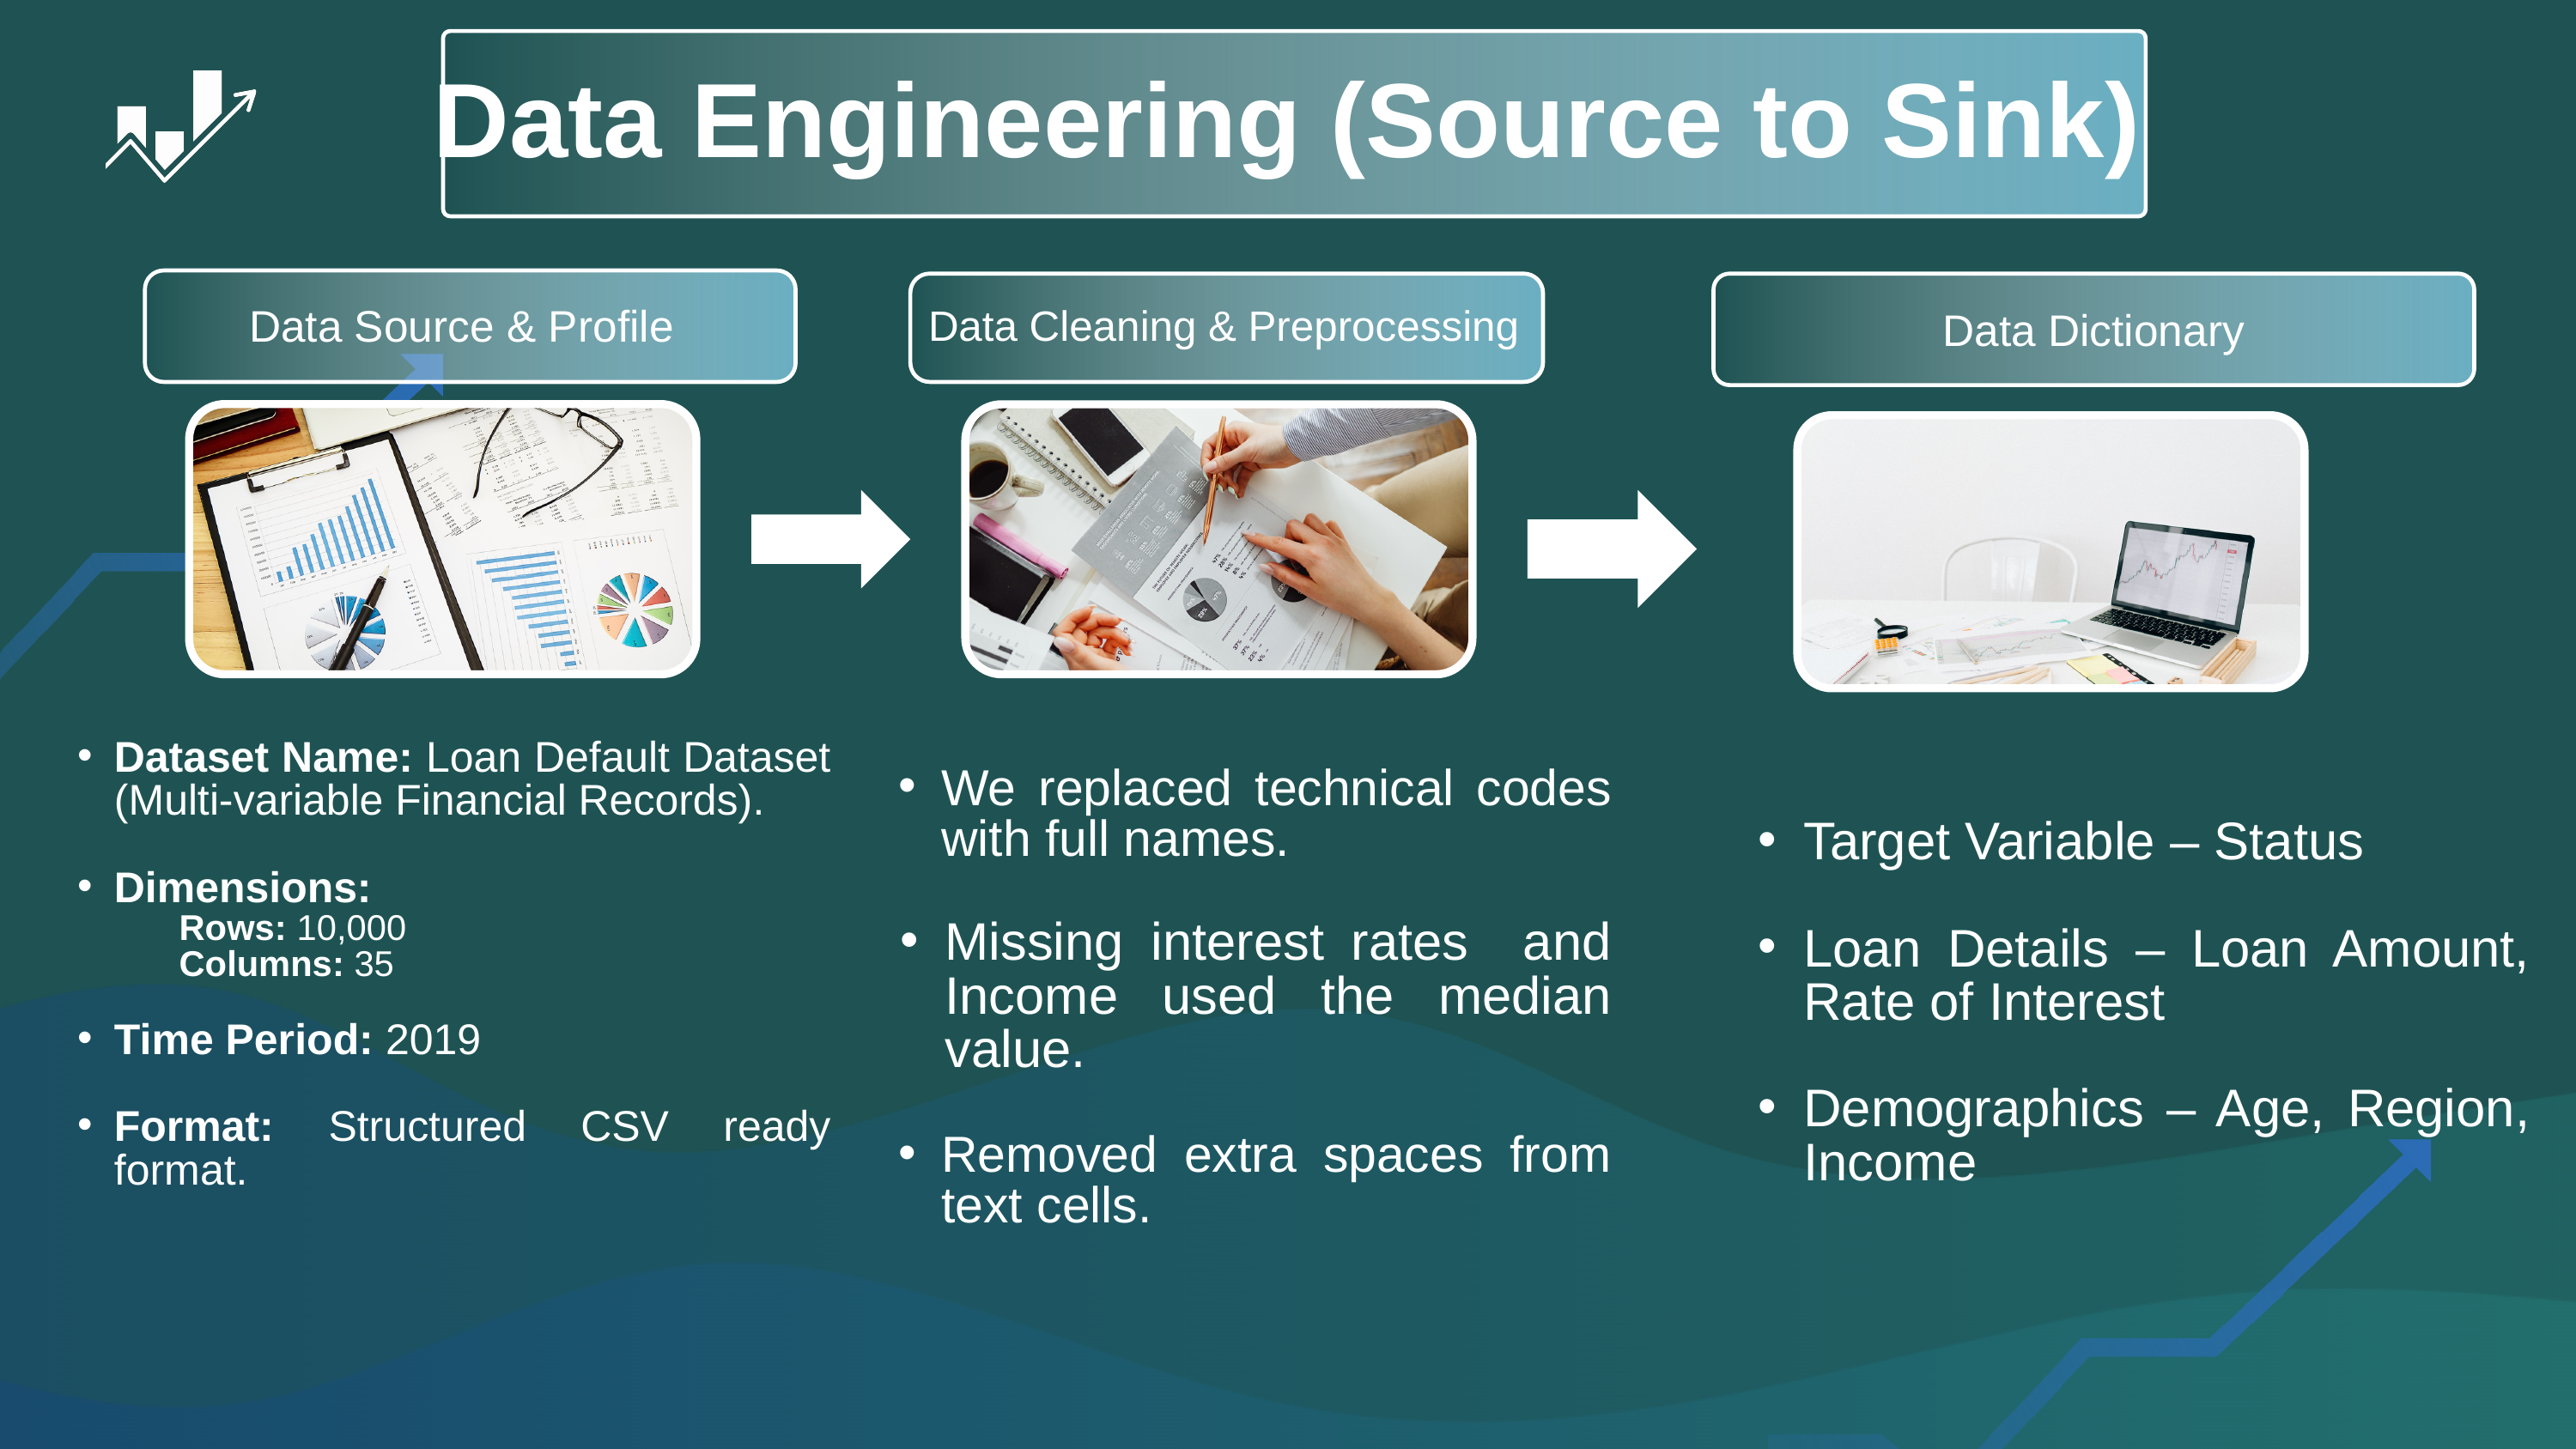

Data Engineering (Source to Sink)

Data Source & Profile
Data Cleaning & Preprocessing
Data Dictionary

Dataset Name: Loan Default Dataset (Multi-variable Financial Records).

Dimensions:
              Rows: 10,000
              Columns: 35

Time Period: 2019

Format: Structured CSV ready format.

We replaced technical codes with full names.

Missing interest rates  and Income used the median value.

Removed extra spaces from text cells.
Target Variable – Status

Loan Details – Loan Amount, Rate of Interest

Demographics – Age, Region, Income